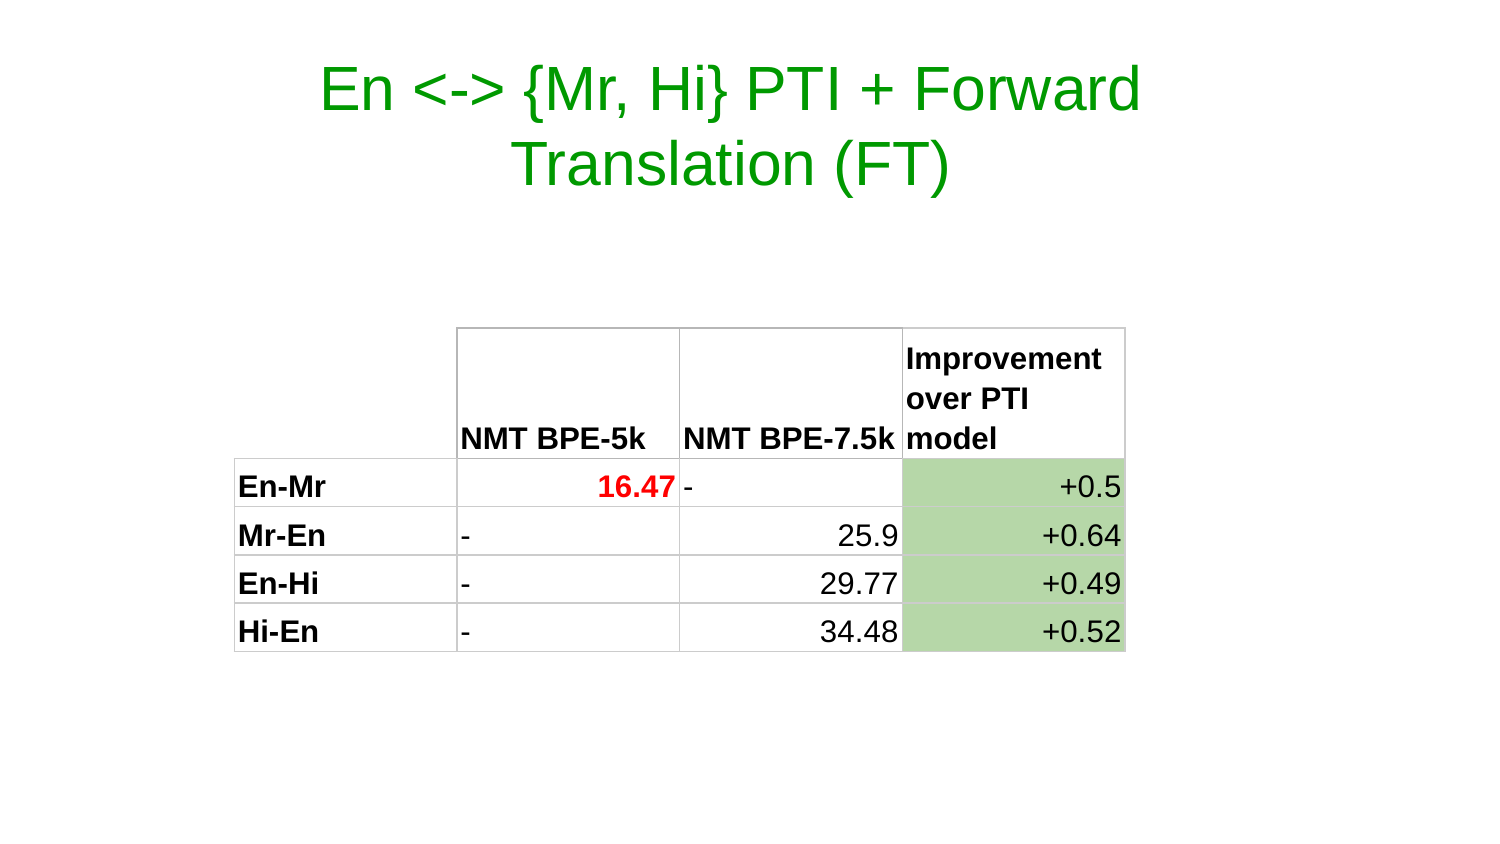

# En <-> {Mr, Hi} PTI + Forward Translation (FT)
|  | NMT BPE-5k | NMT BPE-7.5k | Improvement over PTI model |
| --- | --- | --- | --- |
| En-Mr | 16.47 | - | +0.5 |
| Mr-En | - | 25.9 | +0.64 |
| En-Hi | - | 29.77 | +0.49 |
| Hi-En | - | 34.48 | +0.52 |